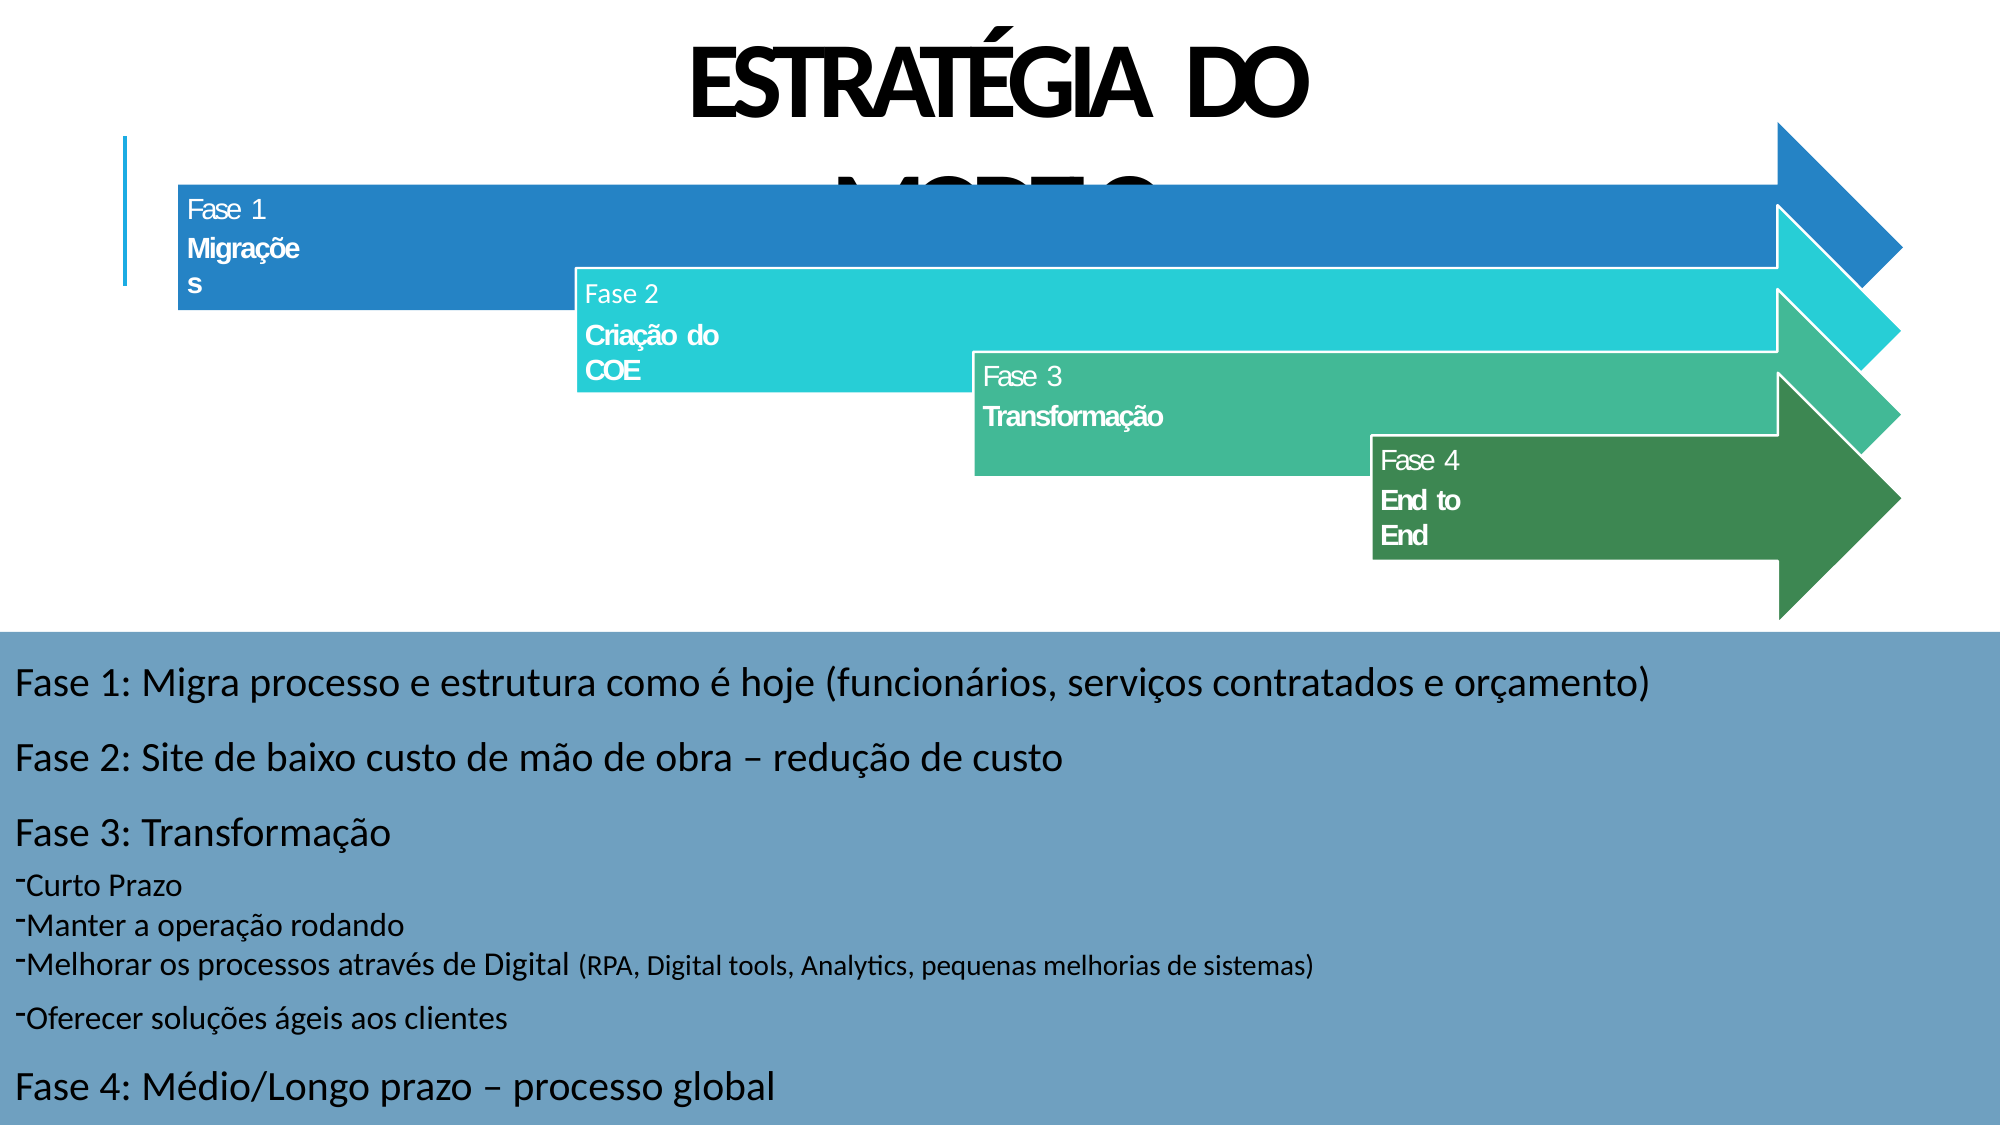

# ESTRATÉGIA DO MODELO

Fase 1
Migrações

Fase 2
Criação do COE

Fase 3
Transformação

Fase 4
End to End
Fase 1: Migra processo e estrutura como é hoje (funcionários, serviços contratados e orçamento) Fase 2: Site de baixo custo de mão de obra – redução de custo
Fase 3: Transformação
Curto Prazo
Manter a operação rodando
Melhorar os processos através de Digital (RPA, Digital tools, Analytics, pequenas melhorias de sistemas)
Oferecer soluções ágeis aos clientes
Fase 4: Médio/Longo prazo – processo global